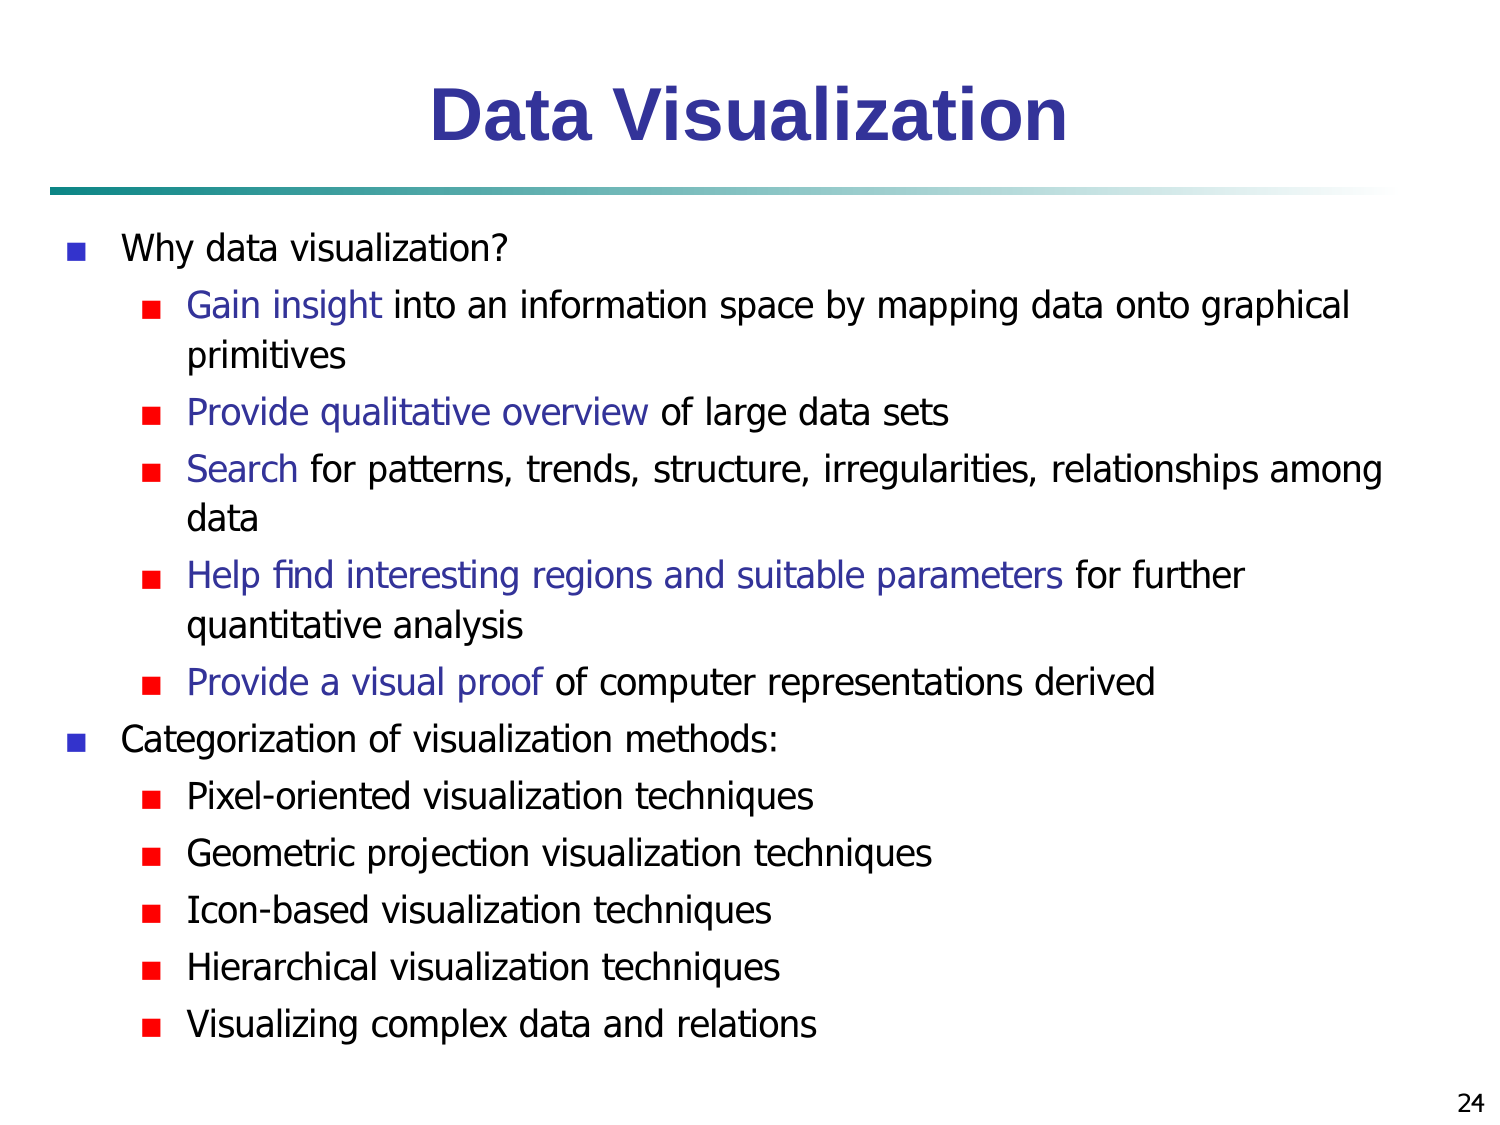

# Data Visualization
Why data visualization?
Gain insight into an information space by mapping data onto graphical primitives
Provide qualitative overview of large data sets
Search for patterns, trends, structure, irregularities, relationships among data
Help find interesting regions and suitable parameters for further quantitative analysis
Provide a visual proof of computer representations derived
Categorization of visualization methods:
Pixel-oriented visualization techniques
Geometric projection visualization techniques
Icon-based visualization techniques
Hierarchical visualization techniques
Visualizing complex data and relations
24